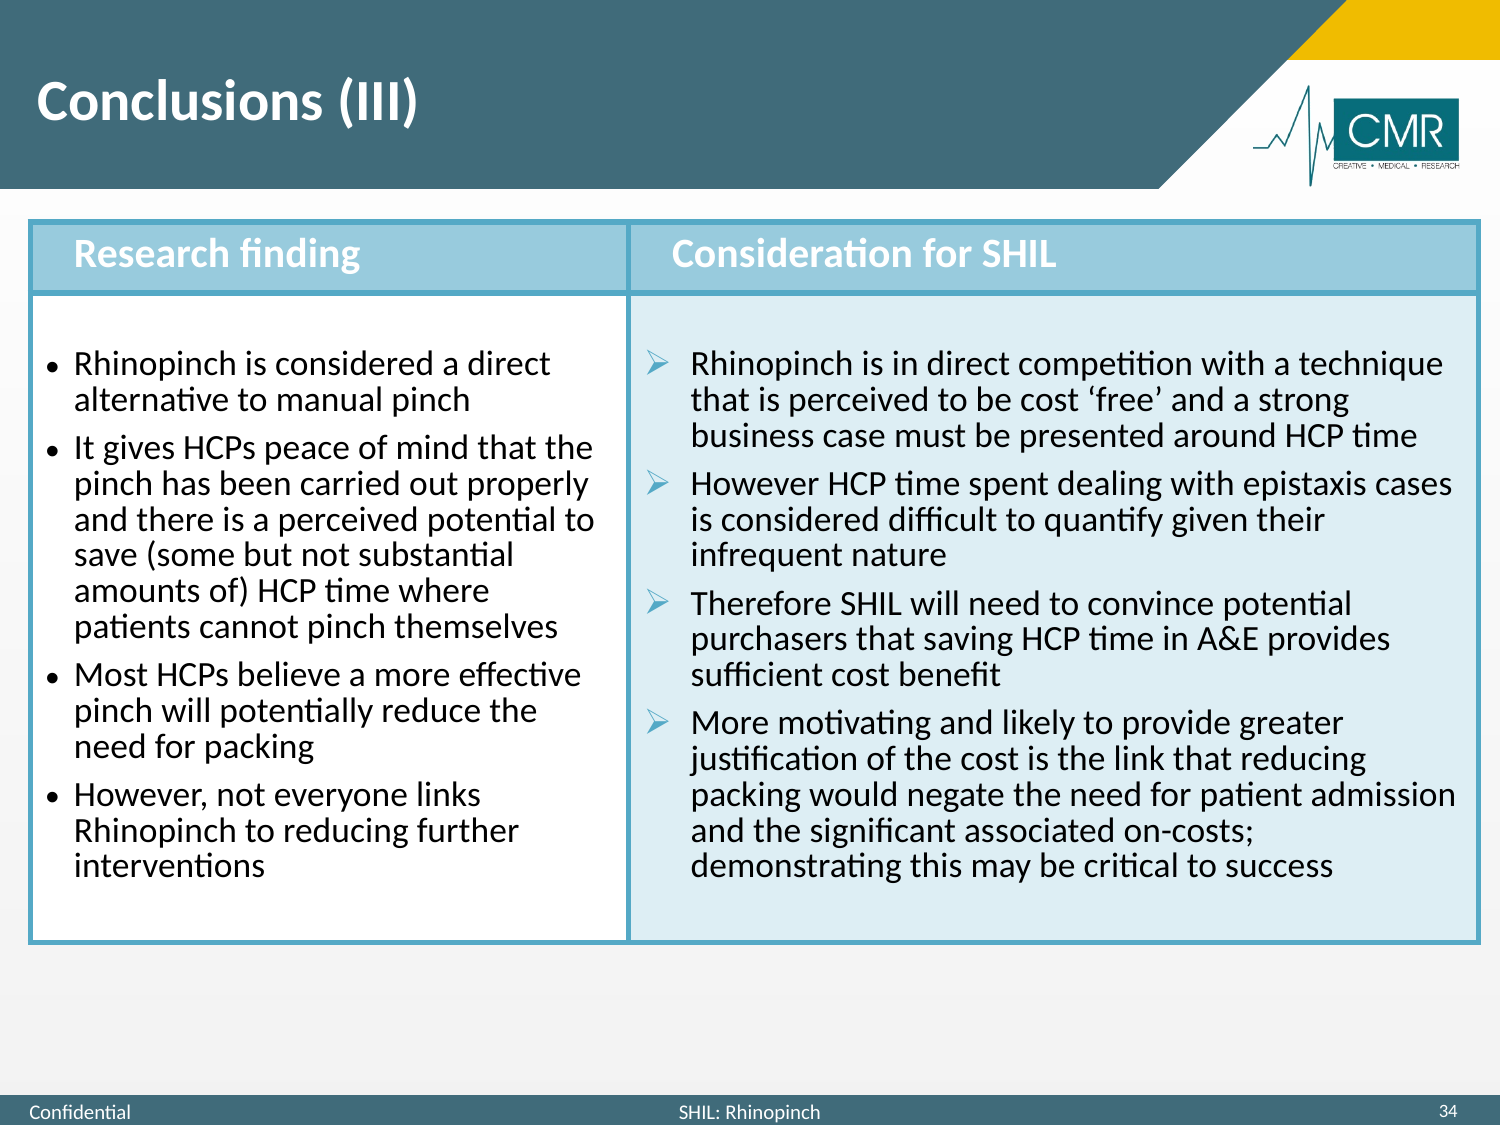

# Conclusions (III)
| Research finding | Consideration for SHIL |
| --- | --- |
| Rhinopinch is considered a direct alternative to manual pinch It gives HCPs peace of mind that the pinch has been carried out properly and there is a perceived potential to save (some but not substantial amounts of) HCP time where patients cannot pinch themselves Most HCPs believe a more effective pinch will potentially reduce the need for packing However, not everyone links Rhinopinch to reducing further interventions | Rhinopinch is in direct competition with a technique that is perceived to be cost ‘free’ and a strong business case must be presented around HCP time However HCP time spent dealing with epistaxis cases is considered difficult to quantify given their infrequent nature Therefore SHIL will need to convince potential purchasers that saving HCP time in A&E provides sufficient cost benefit More motivating and likely to provide greater justification of the cost is the link that reducing packing would negate the need for patient admission and the significant associated on-costs; demonstrating this may be critical to success |
34